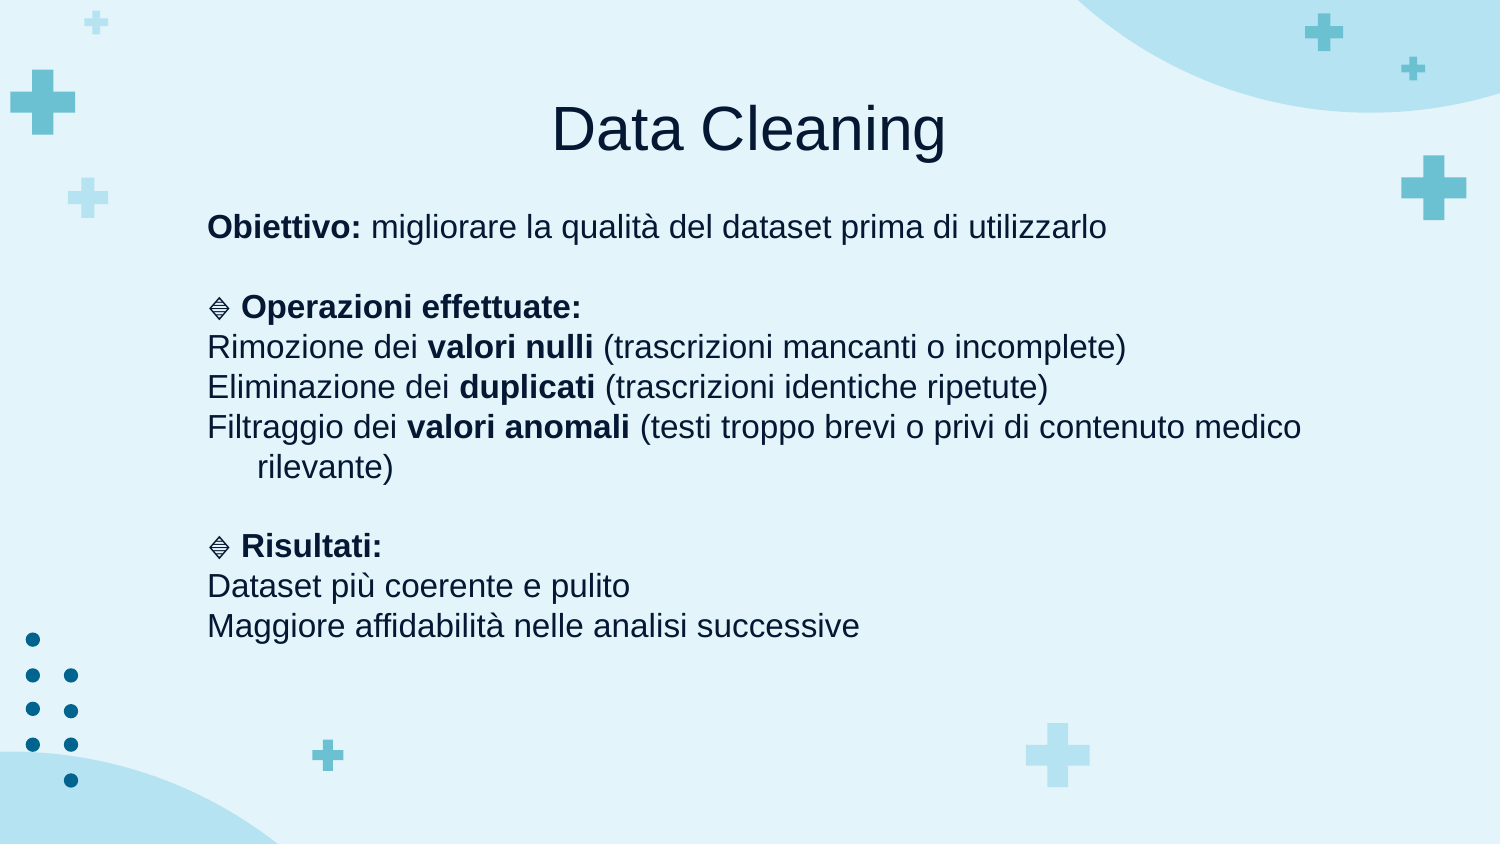

# Data Cleaning
Obiettivo: migliorare la qualità del dataset prima di utilizzarlo

🔹 Operazioni effettuate:
Rimozione dei valori nulli (trascrizioni mancanti o incomplete)
Eliminazione dei duplicati (trascrizioni identiche ripetute)
Filtraggio dei valori anomali (testi troppo brevi o privi di contenuto medico rilevante)

🔹 Risultati:
Dataset più coerente e pulito
Maggiore affidabilità nelle analisi successive